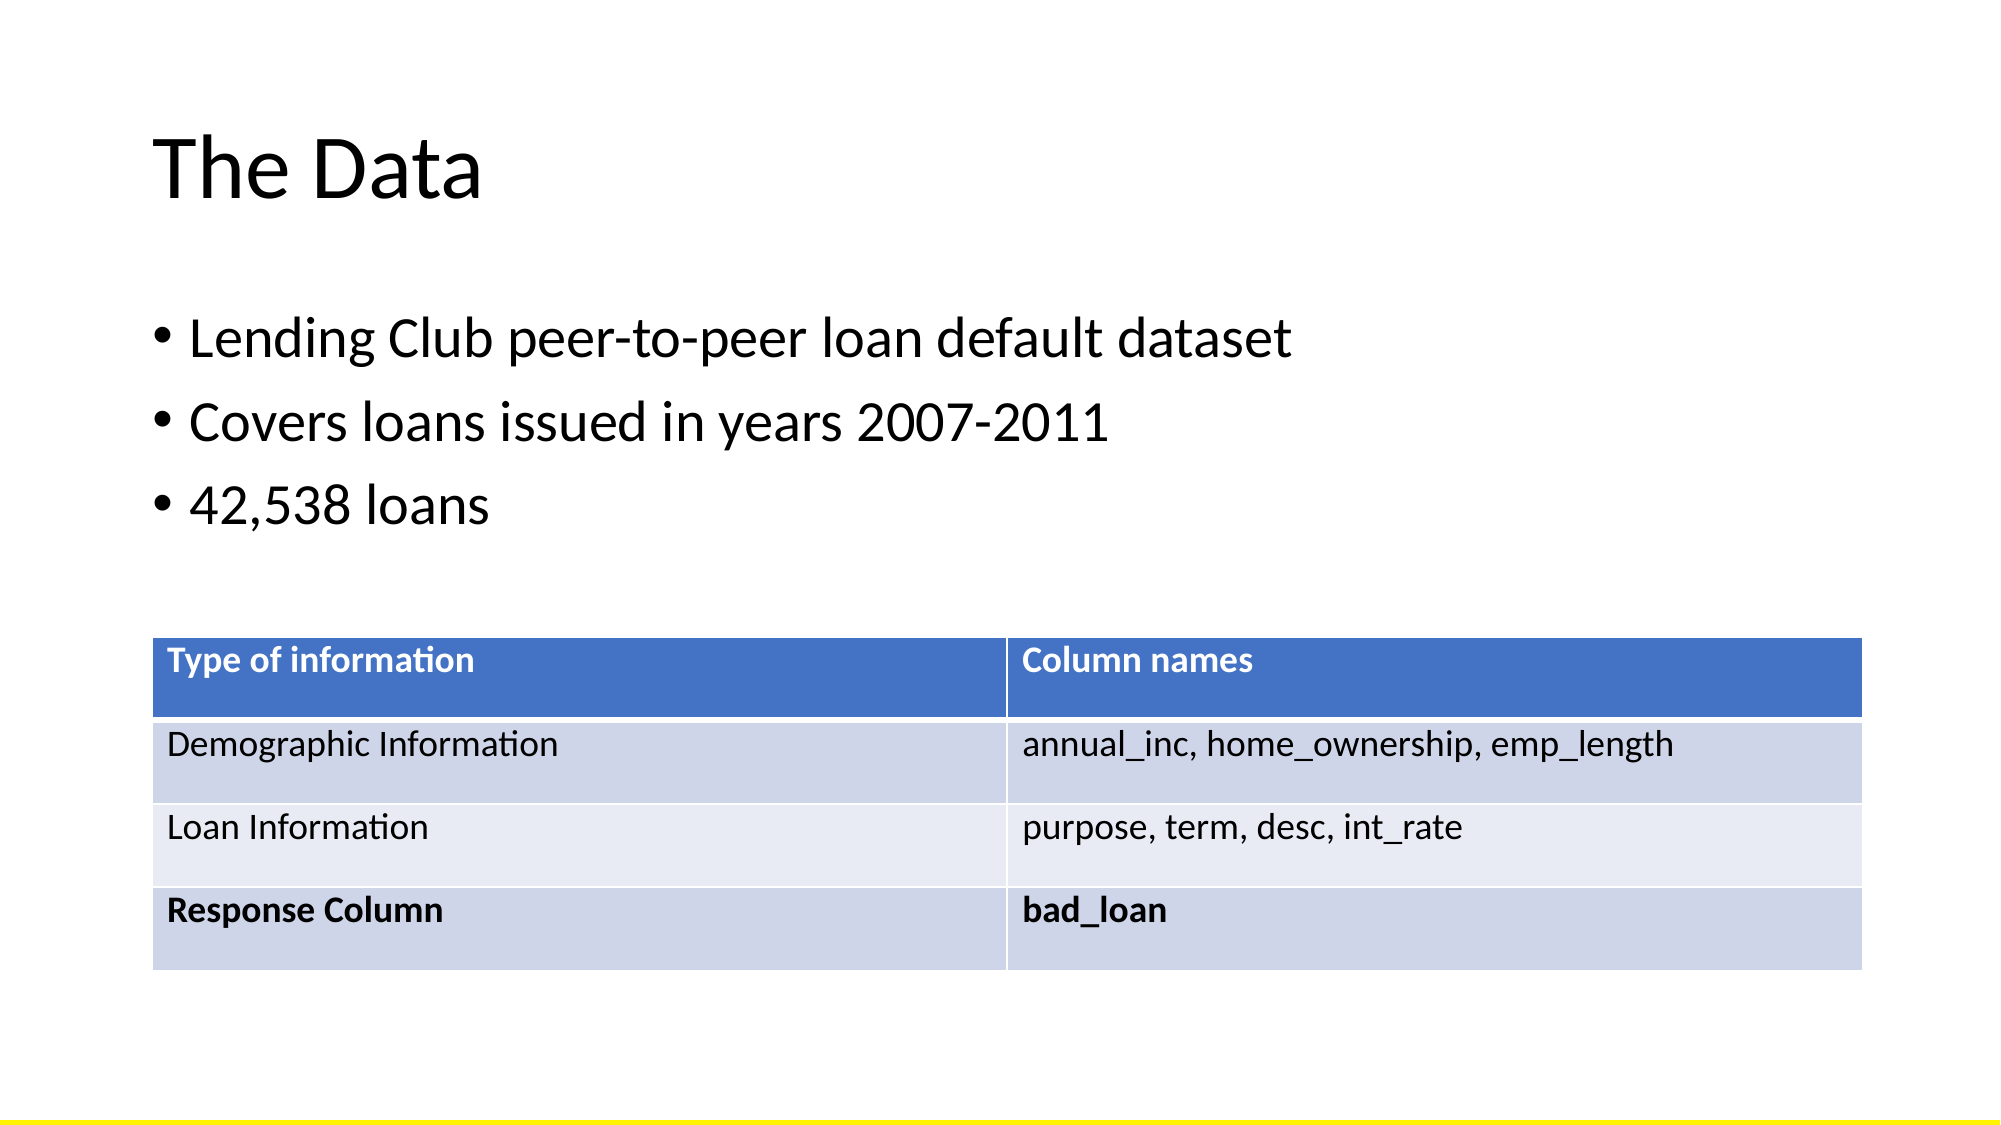

# The Data
Lending Club peer-to-peer loan default dataset
Covers loans issued in years 2007-2011
42,538 loans
| Type of information | Column names |
| --- | --- |
| Demographic Information | annual\_inc, home\_ownership, emp\_length |
| Loan Information | purpose, term, desc, int\_rate |
| Response Column | bad\_loan |